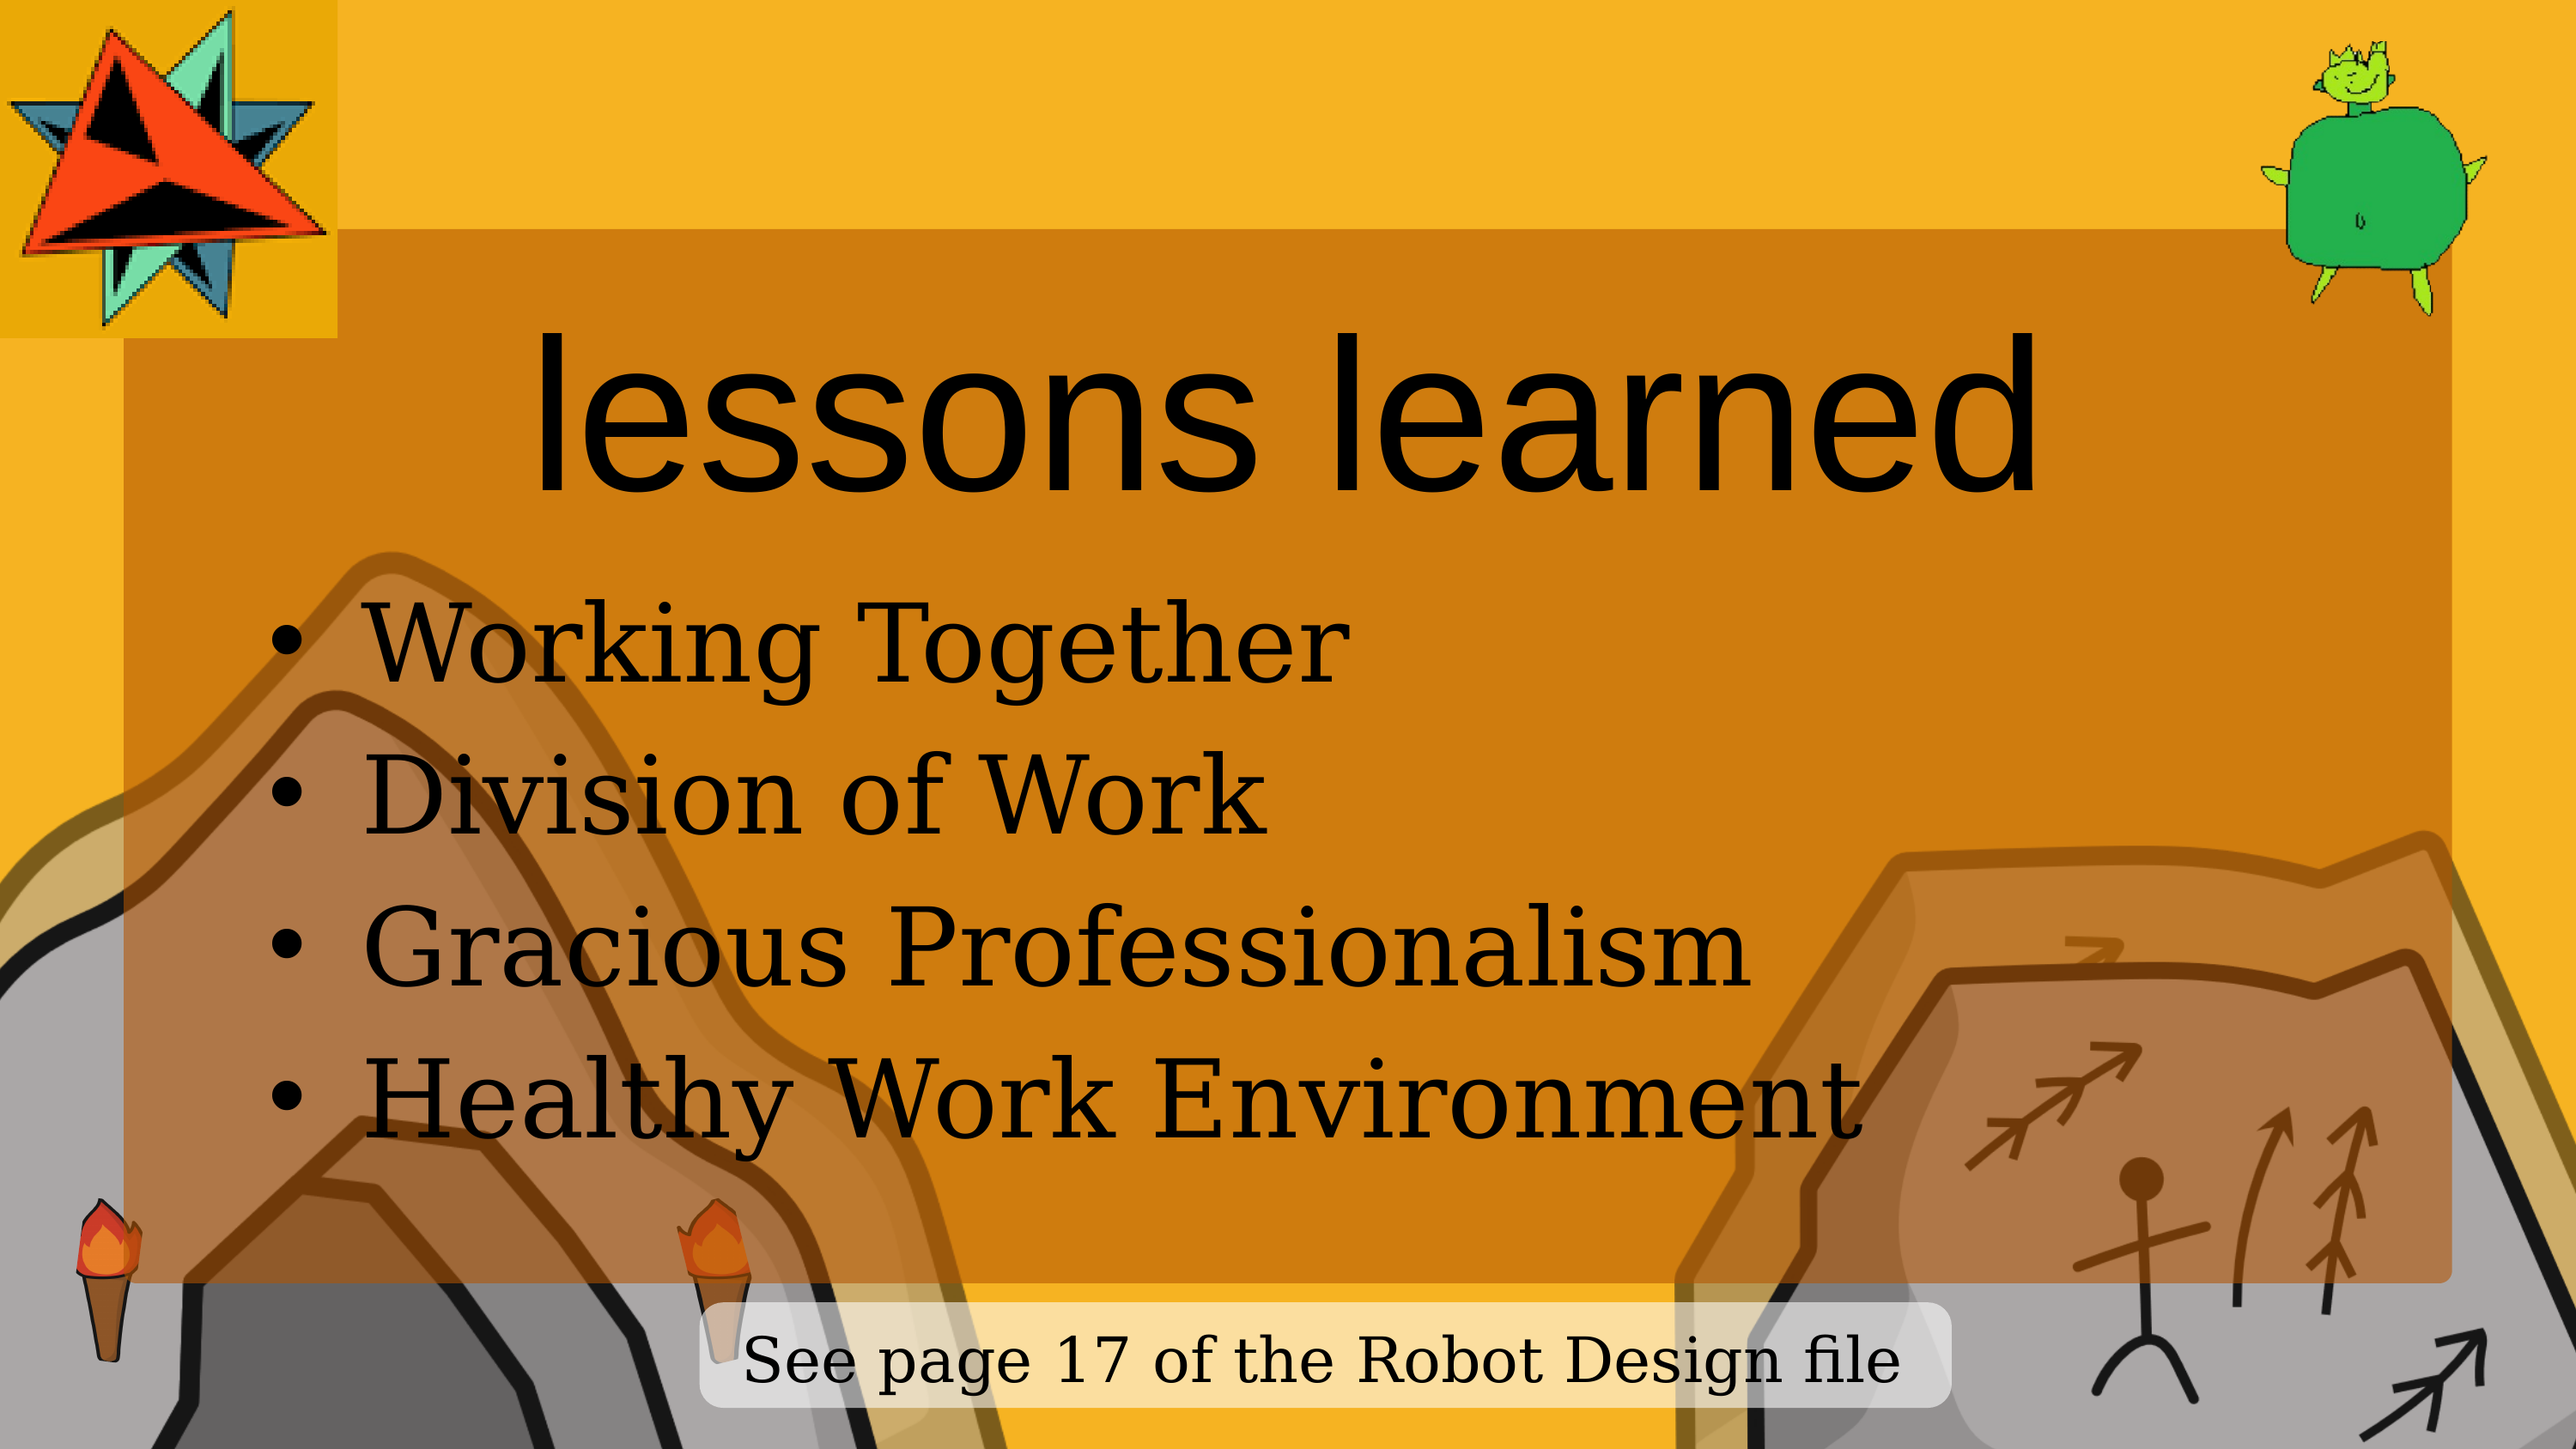

lessons learned

Working Together
Division of Work
Gracious Professionalism
Healthy Work Environment

See page 17 of the Robot Design file